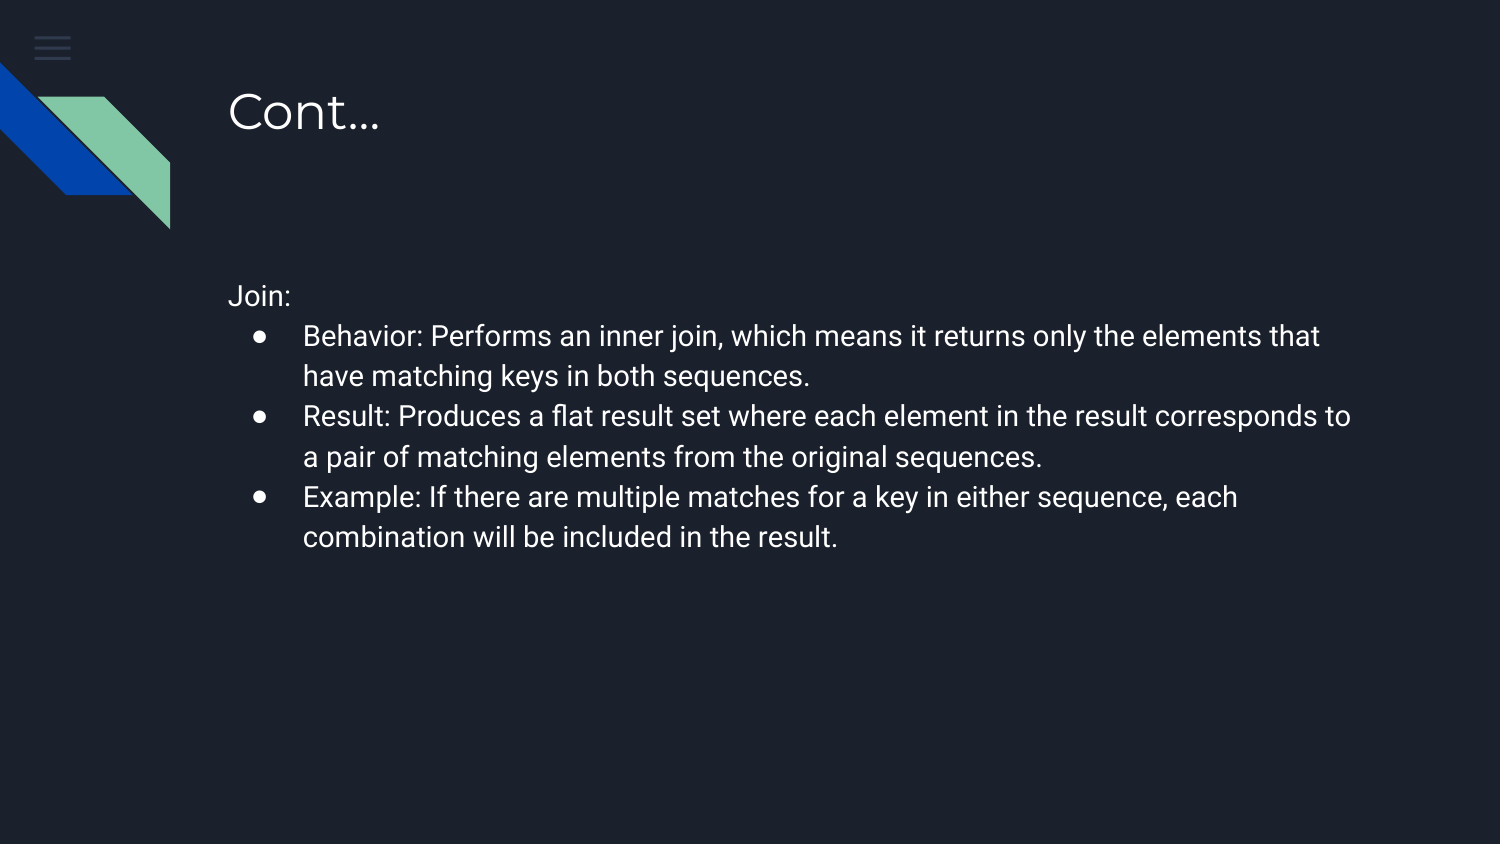

# Cont…
Join:
Behavior: Performs an inner join, which means it returns only the elements that have matching keys in both sequences.
Result: Produces a flat result set where each element in the result corresponds to a pair of matching elements from the original sequences.
Example: If there are multiple matches for a key in either sequence, each combination will be included in the result.